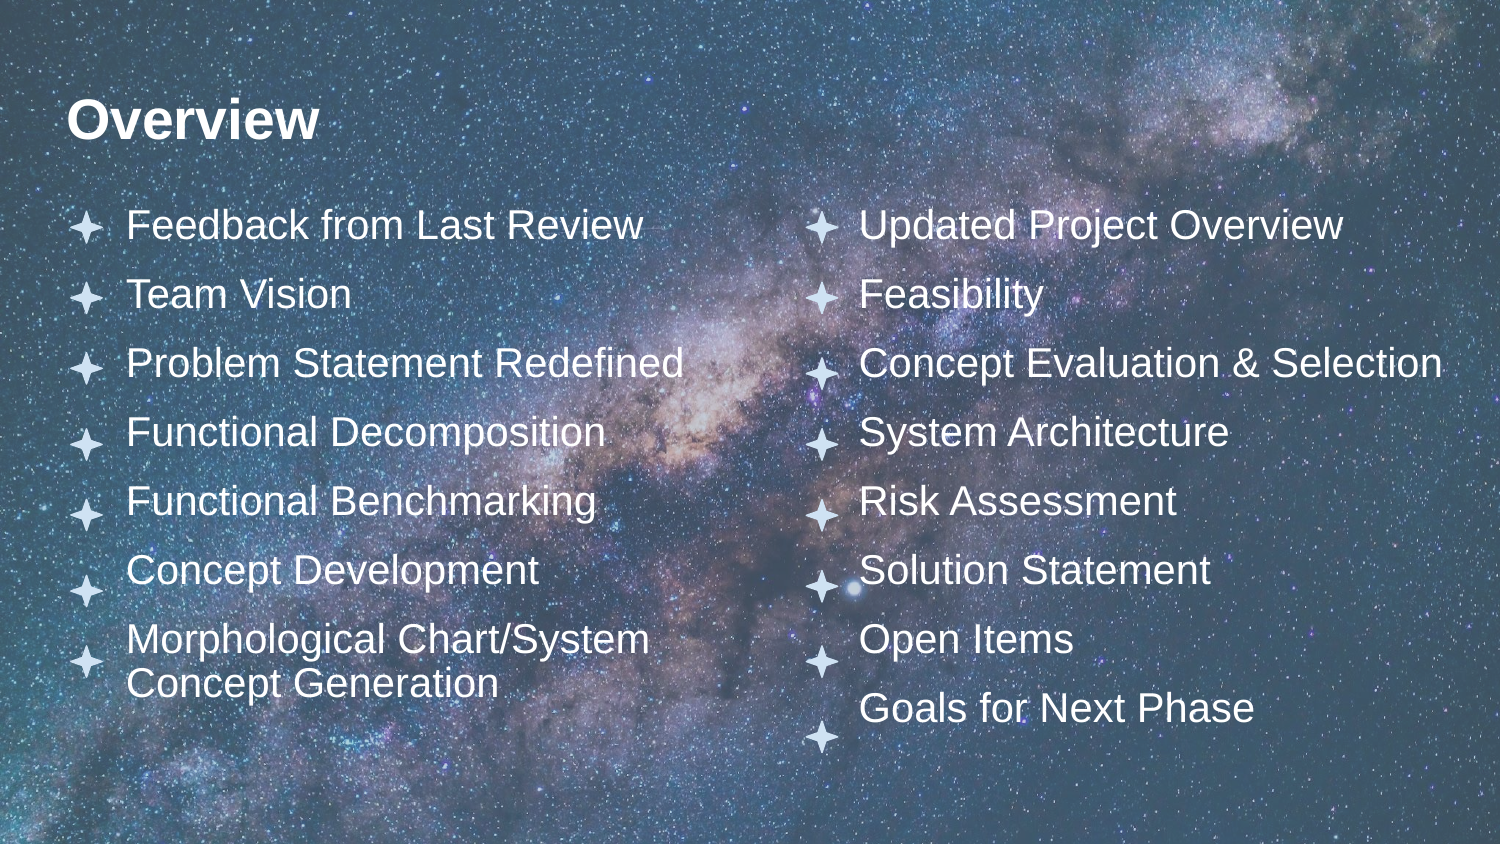

# Overview
Feedback from Last Review
Team Vision
Problem Statement Redefined
Functional Decomposition
Functional Benchmarking
Concept Development
Morphological Chart/System Concept Generation
Updated Project Overview
Feasibility
Concept Evaluation & Selection
System Architecture
Risk Assessment
Solution Statement
Open Items
Goals for Next Phase